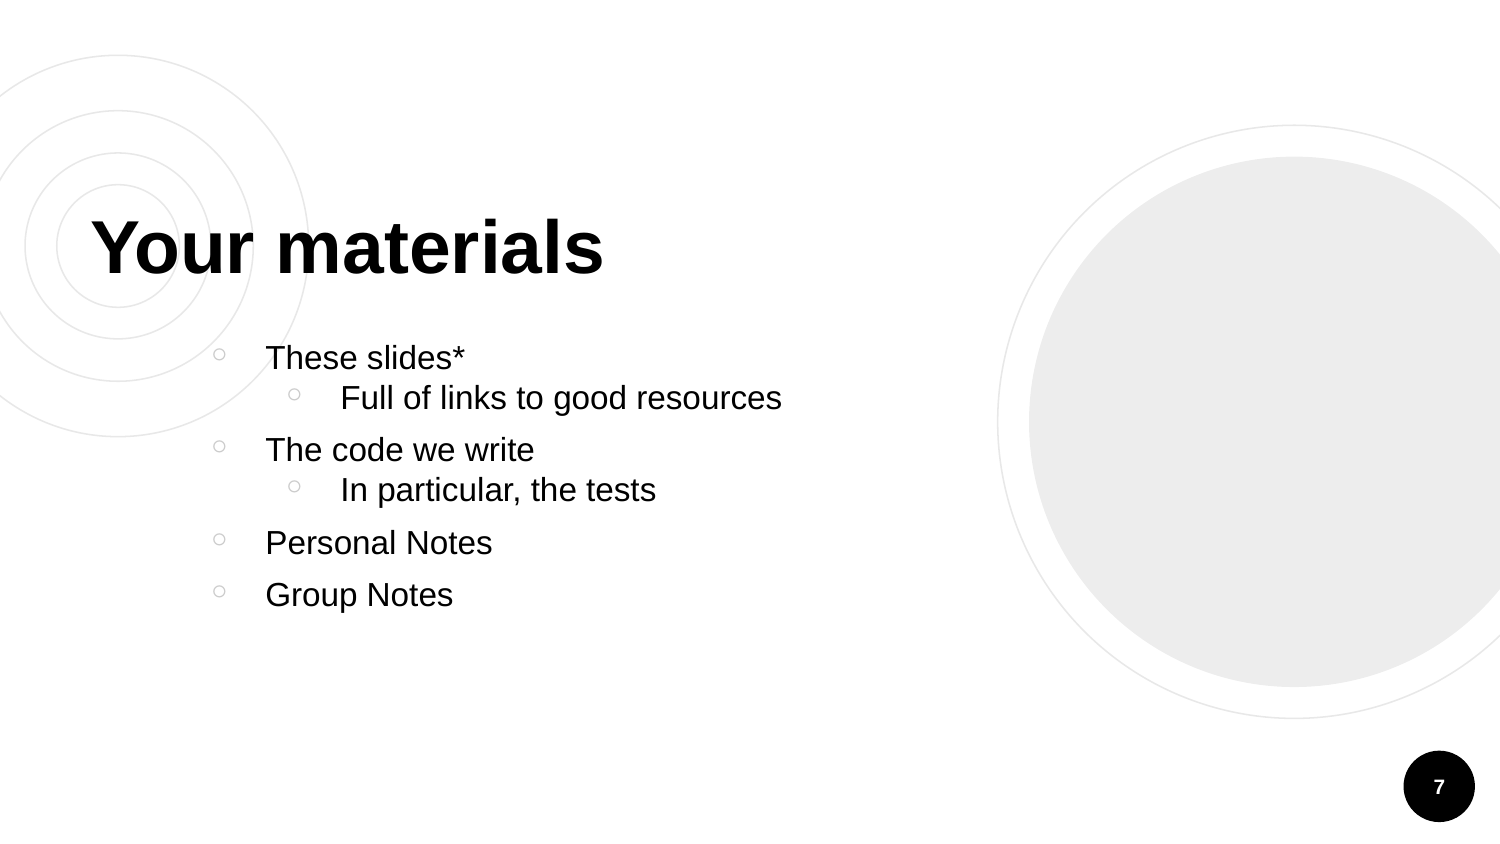

# Your materials
These slides*
Full of links to good resources
The code we write
In particular, the tests
Personal Notes
Group Notes
7